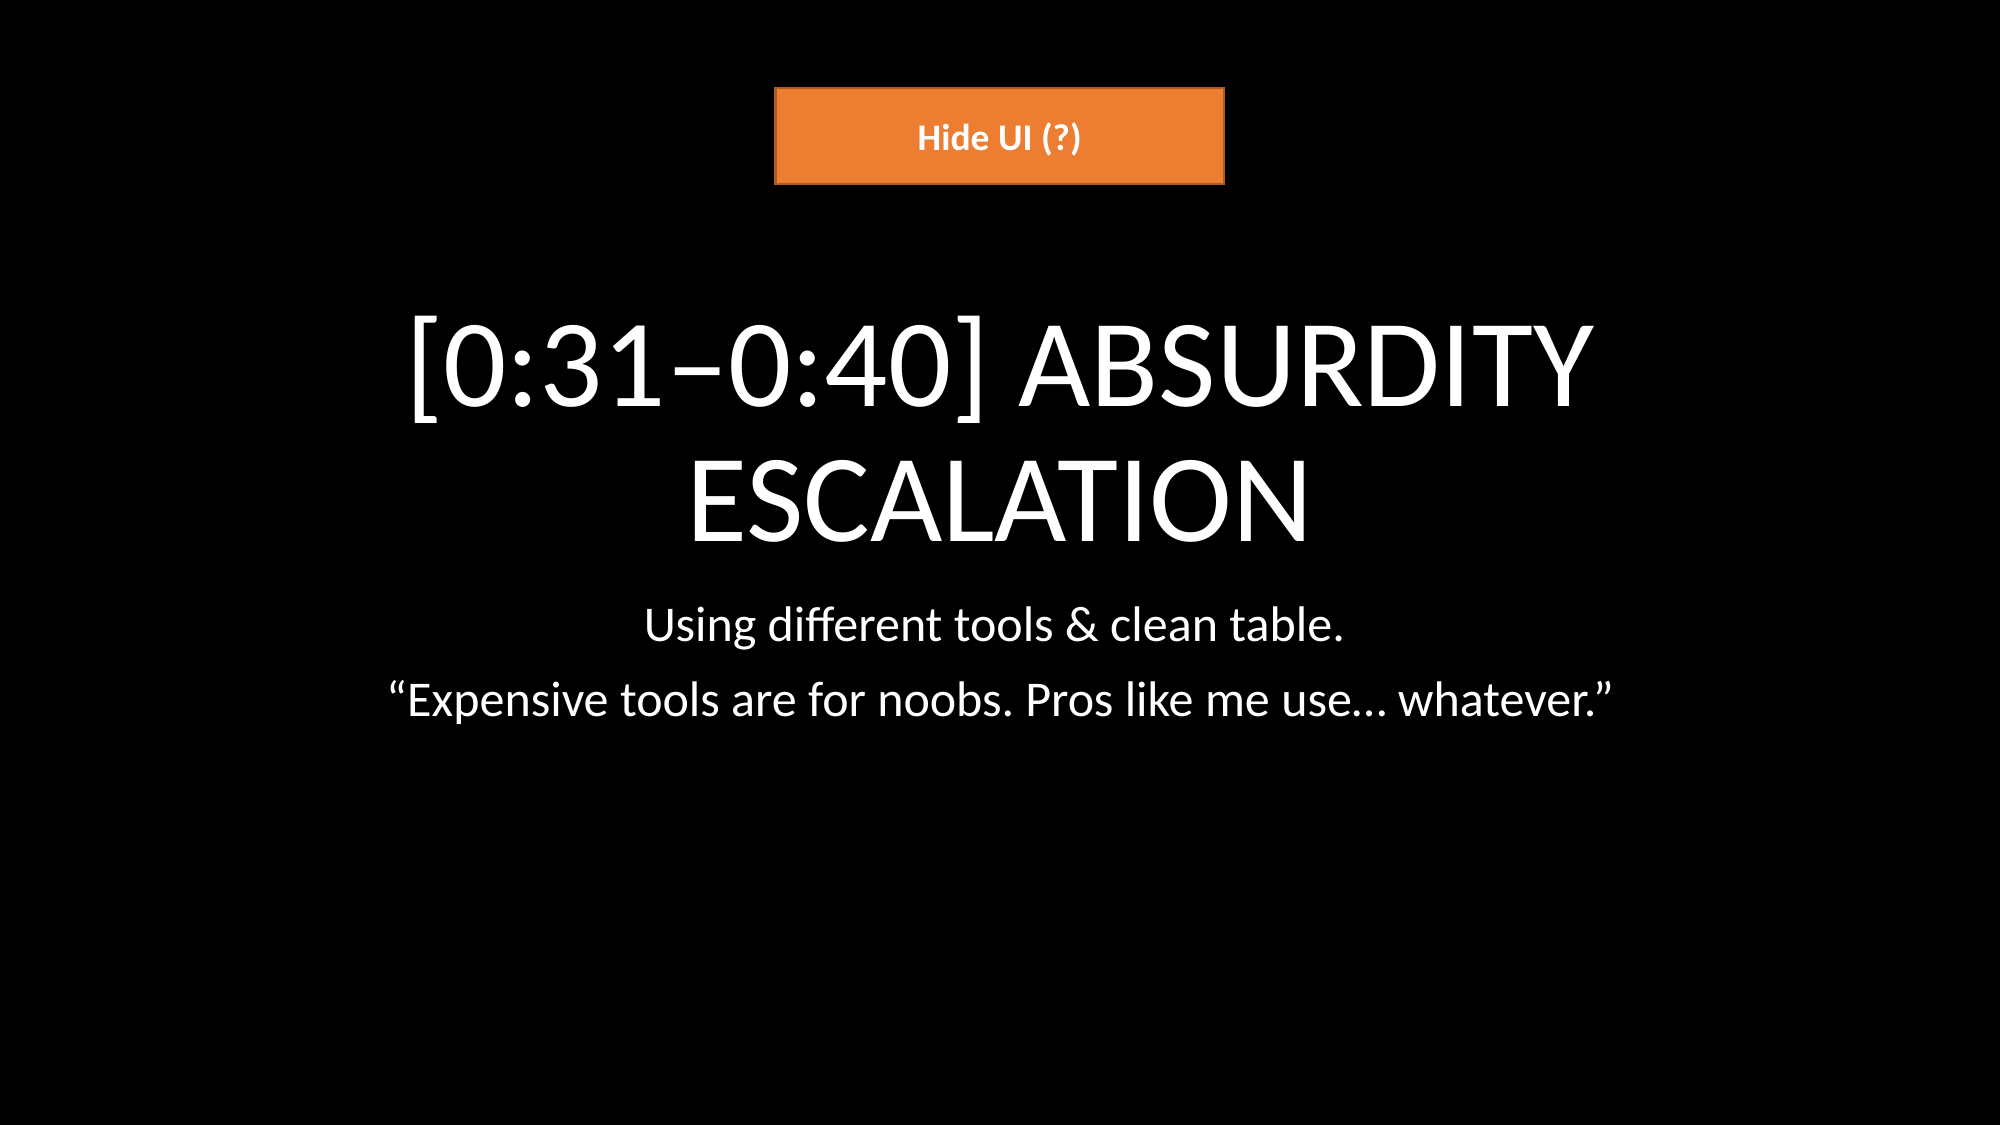

Hide UI (?)
# [0:31–0:40] ABSURDITY ESCALATION
Using different tools & clean table.
“Expensive tools are for noobs. Pros like me use… whatever.”